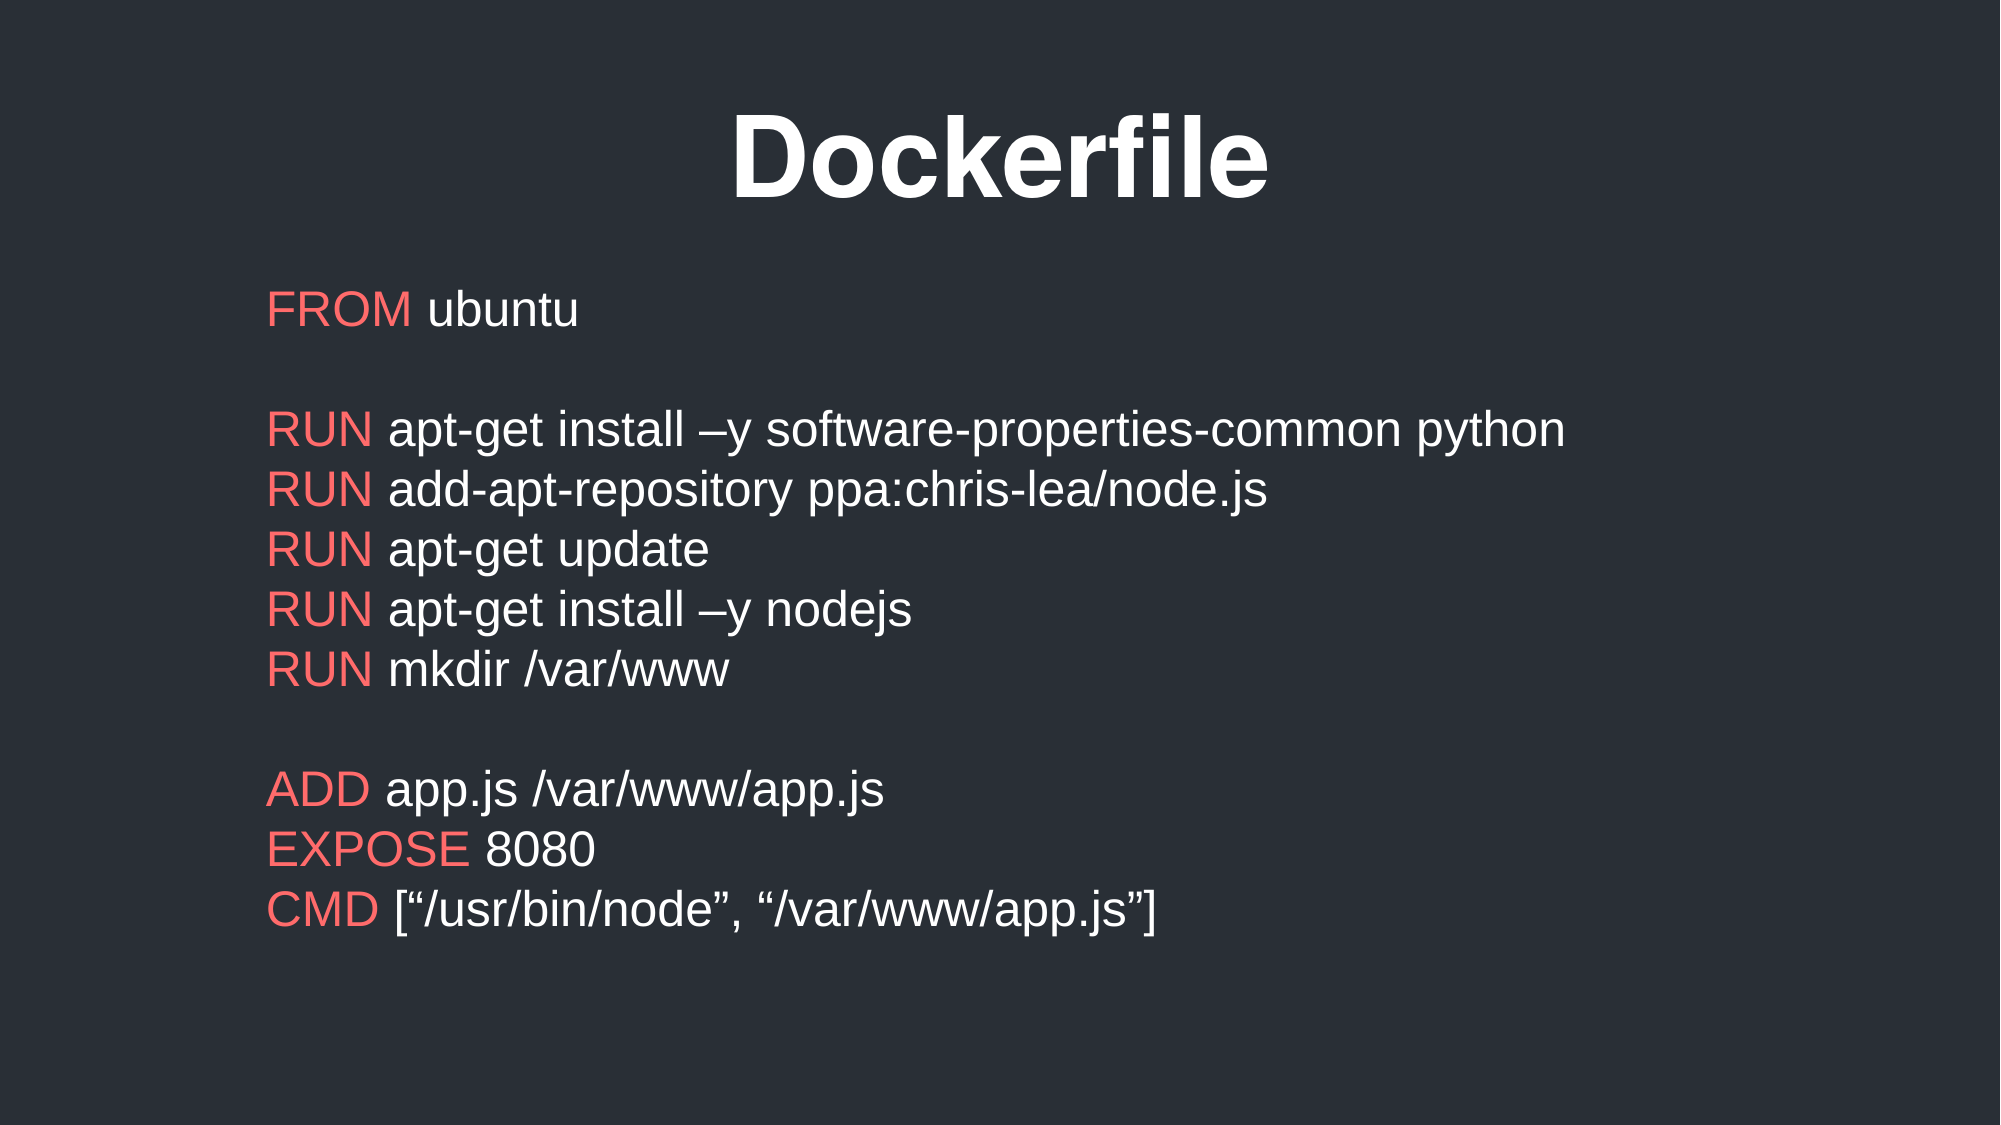

Dockerfile
FROM ubuntu

RUN apt-get install –y software-properties-common python
RUN add-apt-repository ppa:chris-lea/node.js
RUN apt-get update
RUN apt-get install –y nodejs
RUN mkdir /var/www

ADD app.js /var/www/app.js
EXPOSE 8080
CMD [“/usr/bin/node”, “/var/www/app.js”]